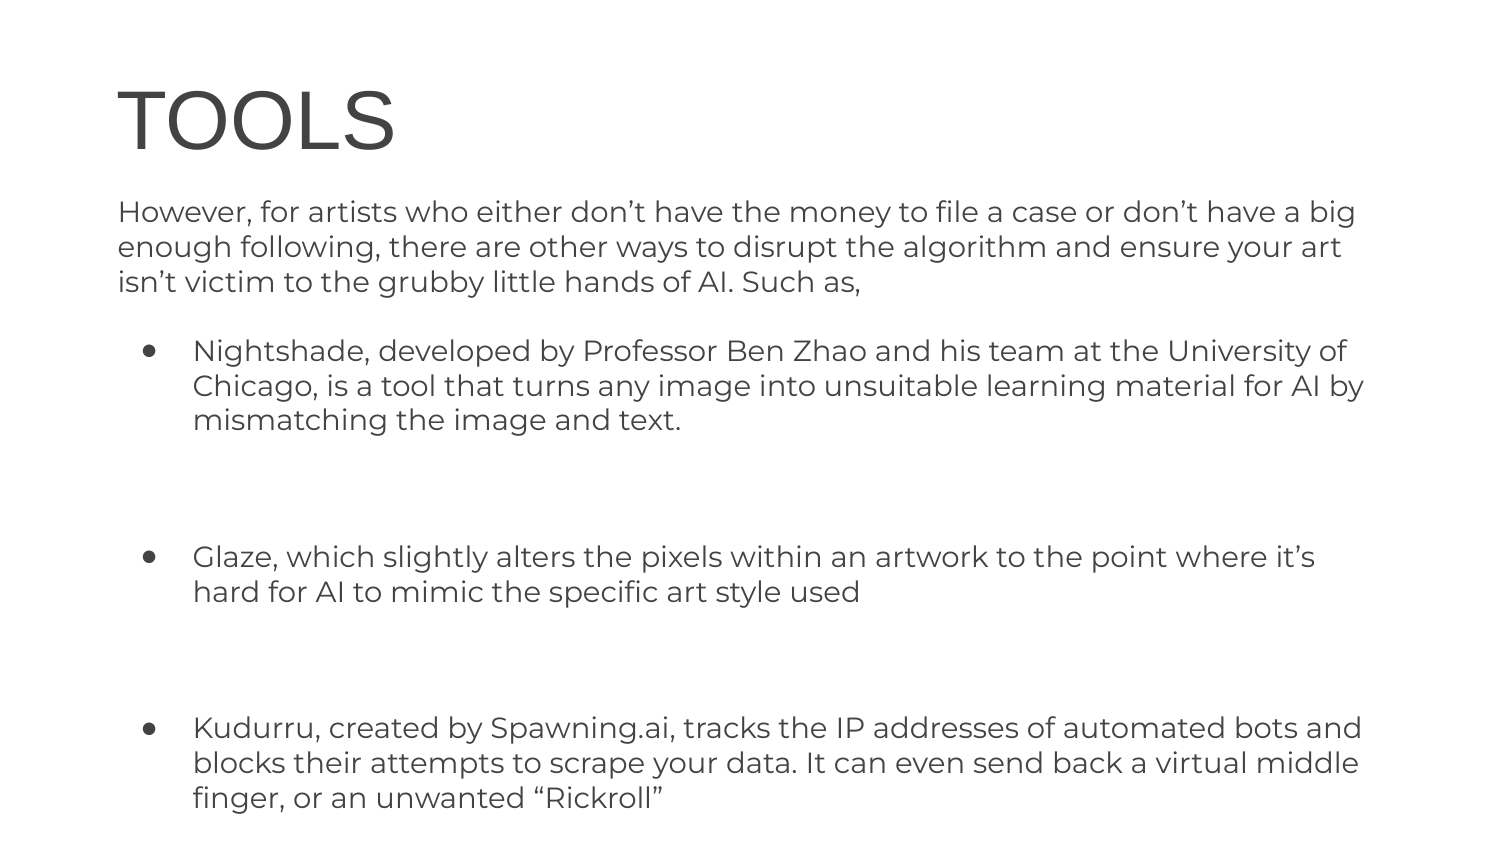

# TOOLS
However, for artists who either don’t have the money to file a case or don’t have a big enough following, there are other ways to disrupt the algorithm and ensure your art isn’t victim to the grubby little hands of AI. Such as,
Nightshade, developed by Professor Ben Zhao and his team at the University of Chicago, is a tool that turns any image into unsuitable learning material for AI by mismatching the image and text.

Glaze, which slightly alters the pixels within an artwork to the point where it’s hard for AI to mimic the specific art style used

Kudurru, created by Spawning.ai, tracks the IP addresses of automated bots and blocks their attempts to scrape your data. It can even send back a virtual middle finger, or an unwanted “Rickroll”